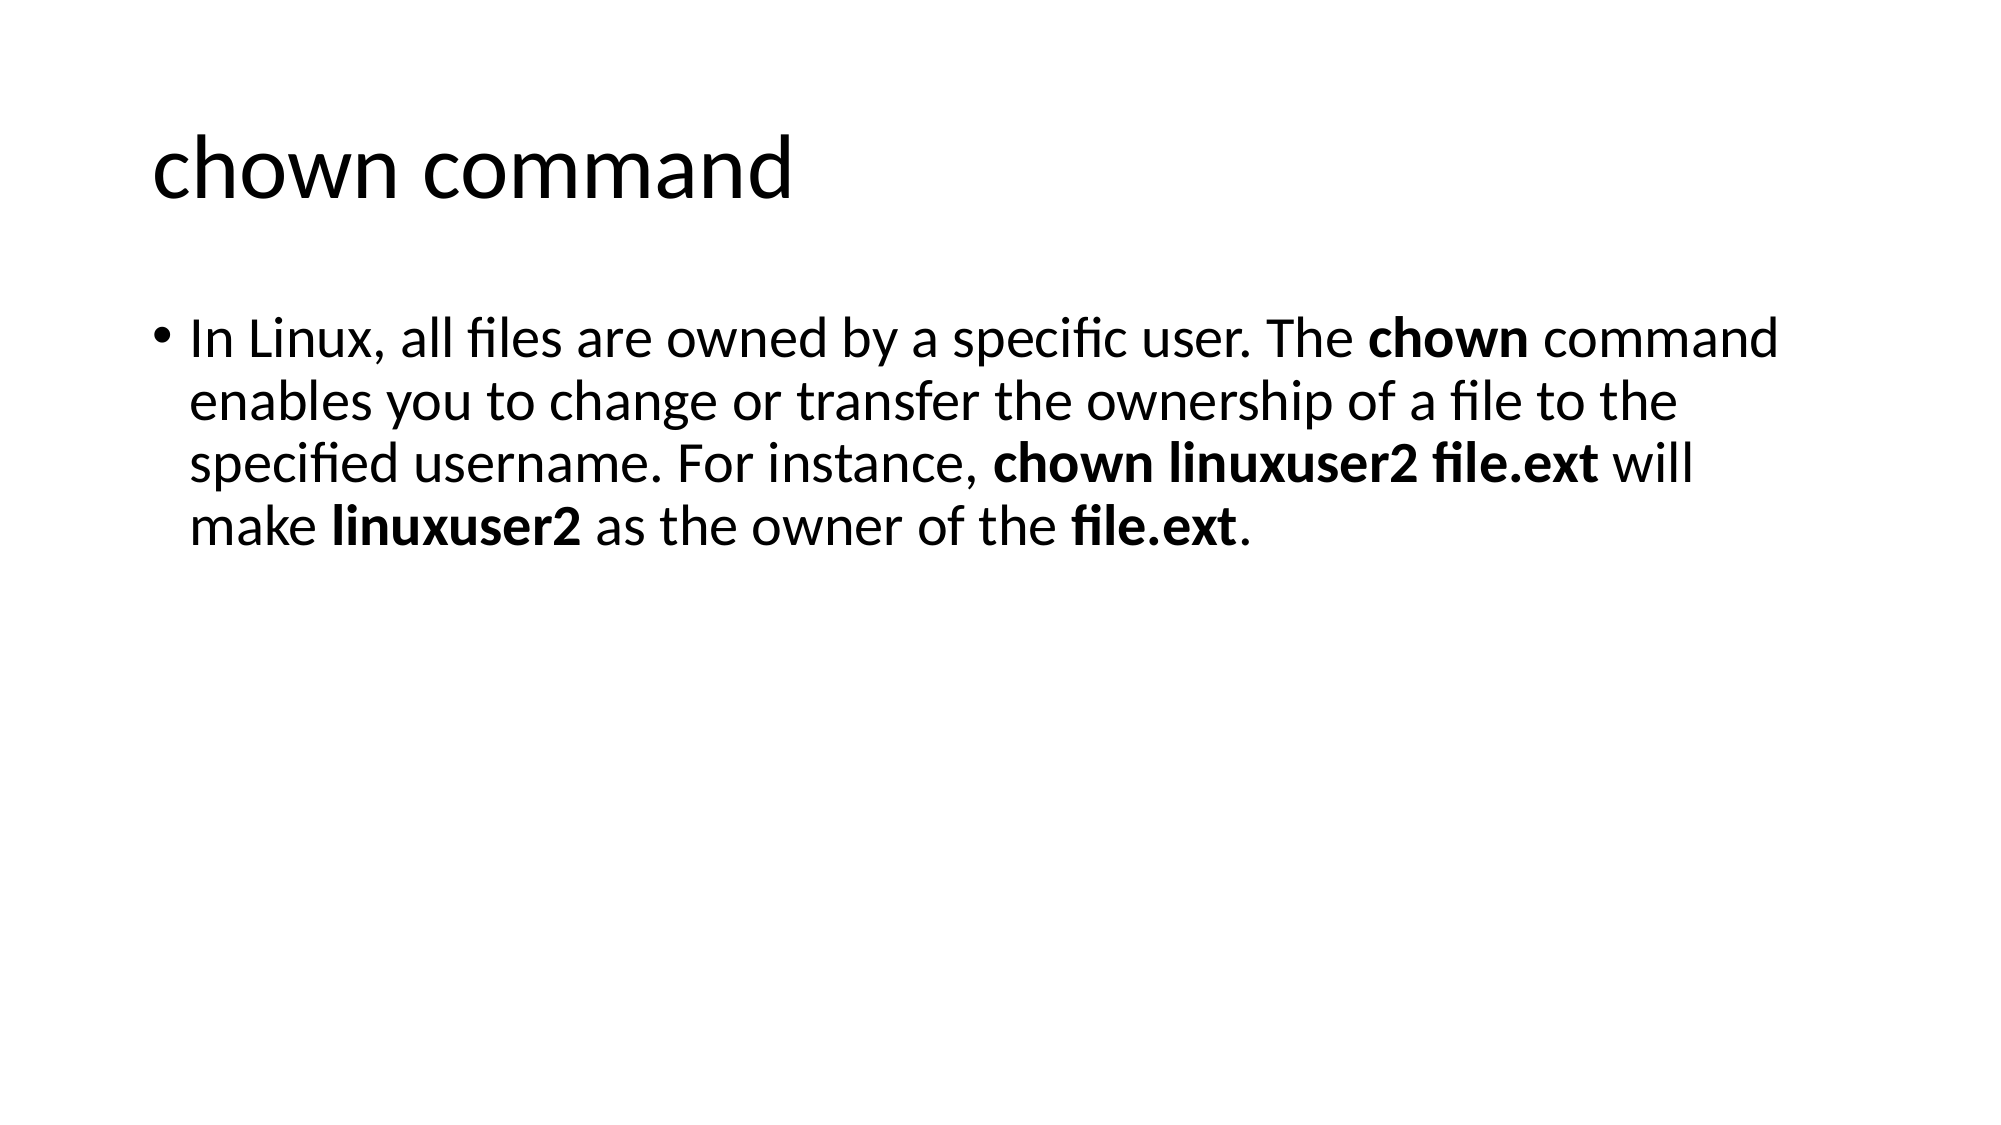

# chown command
In Linux, all files are owned by a specific user. The chown command enables you to change or transfer the ownership of a file to the specified username. For instance, chown linuxuser2 file.ext will make linuxuser2 as the owner of the file.ext.